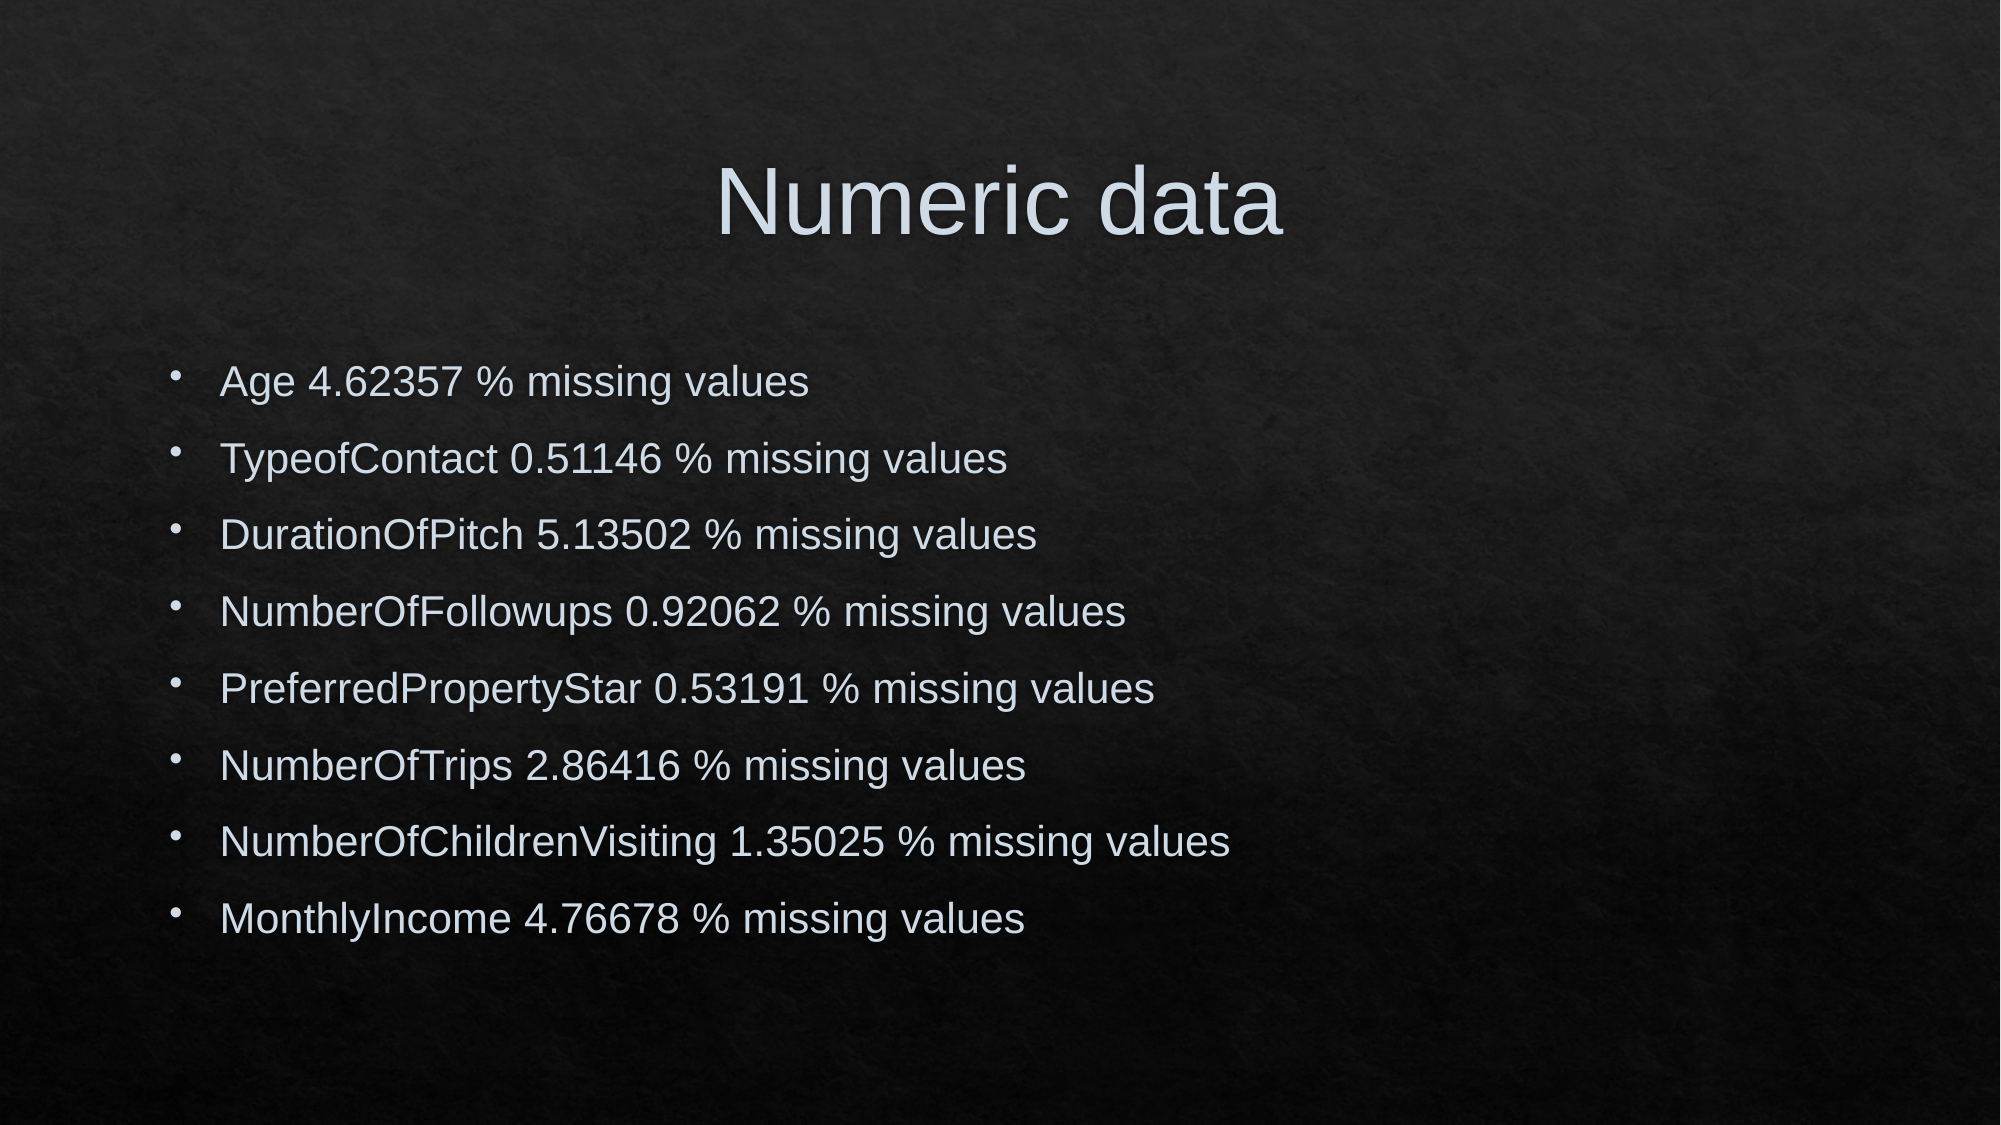

# Numeric data
Age 4.62357 % missing values
TypeofContact 0.51146 % missing values
DurationOfPitch 5.13502 % missing values
NumberOfFollowups 0.92062 % missing values
PreferredPropertyStar 0.53191 % missing values
NumberOfTrips 2.86416 % missing values
NumberOfChildrenVisiting 1.35025 % missing values
MonthlyIncome 4.76678 % missing values